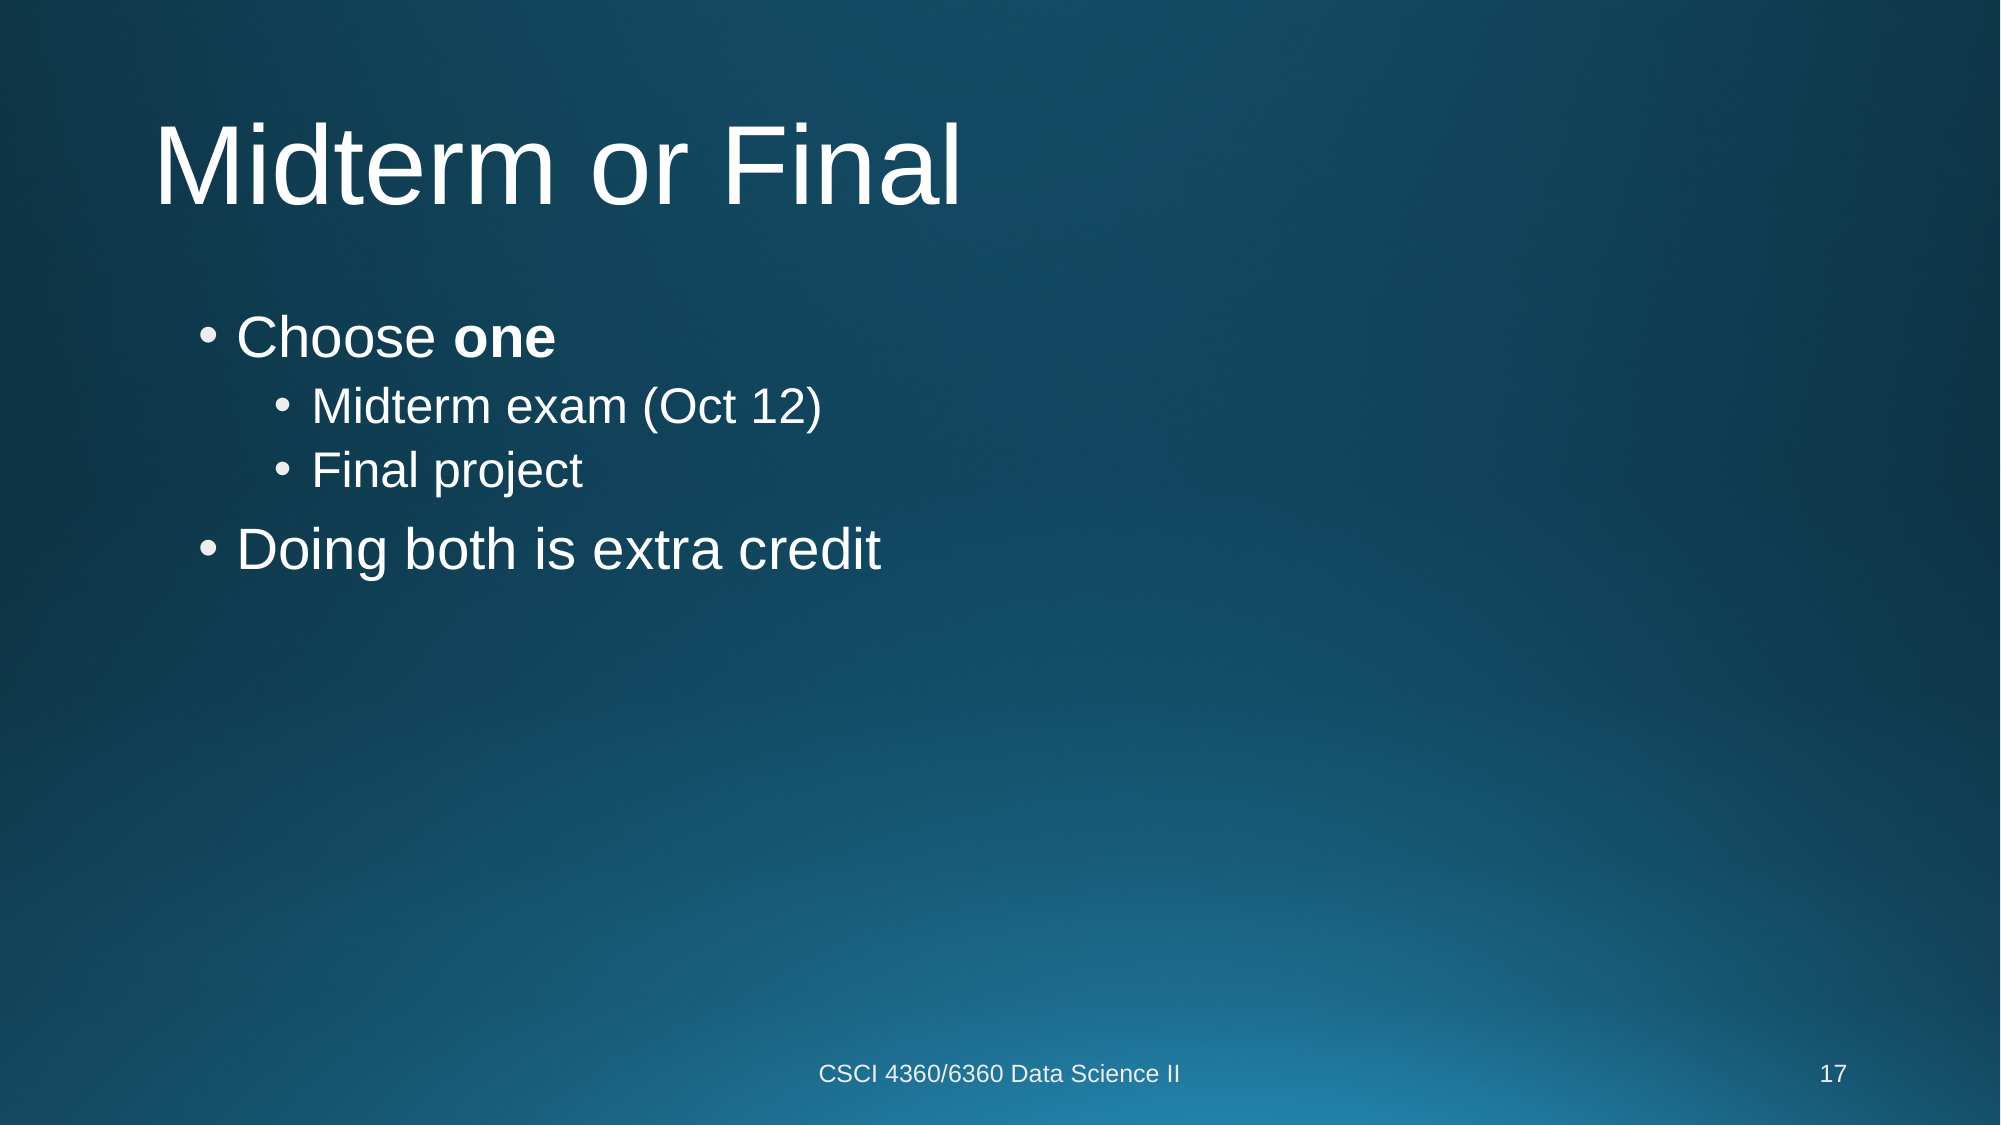

# Midterm or Final
Choose one
Midterm exam (Oct 12)
Final project
Doing both is extra credit
CSCI 4360/6360 Data Science II
17